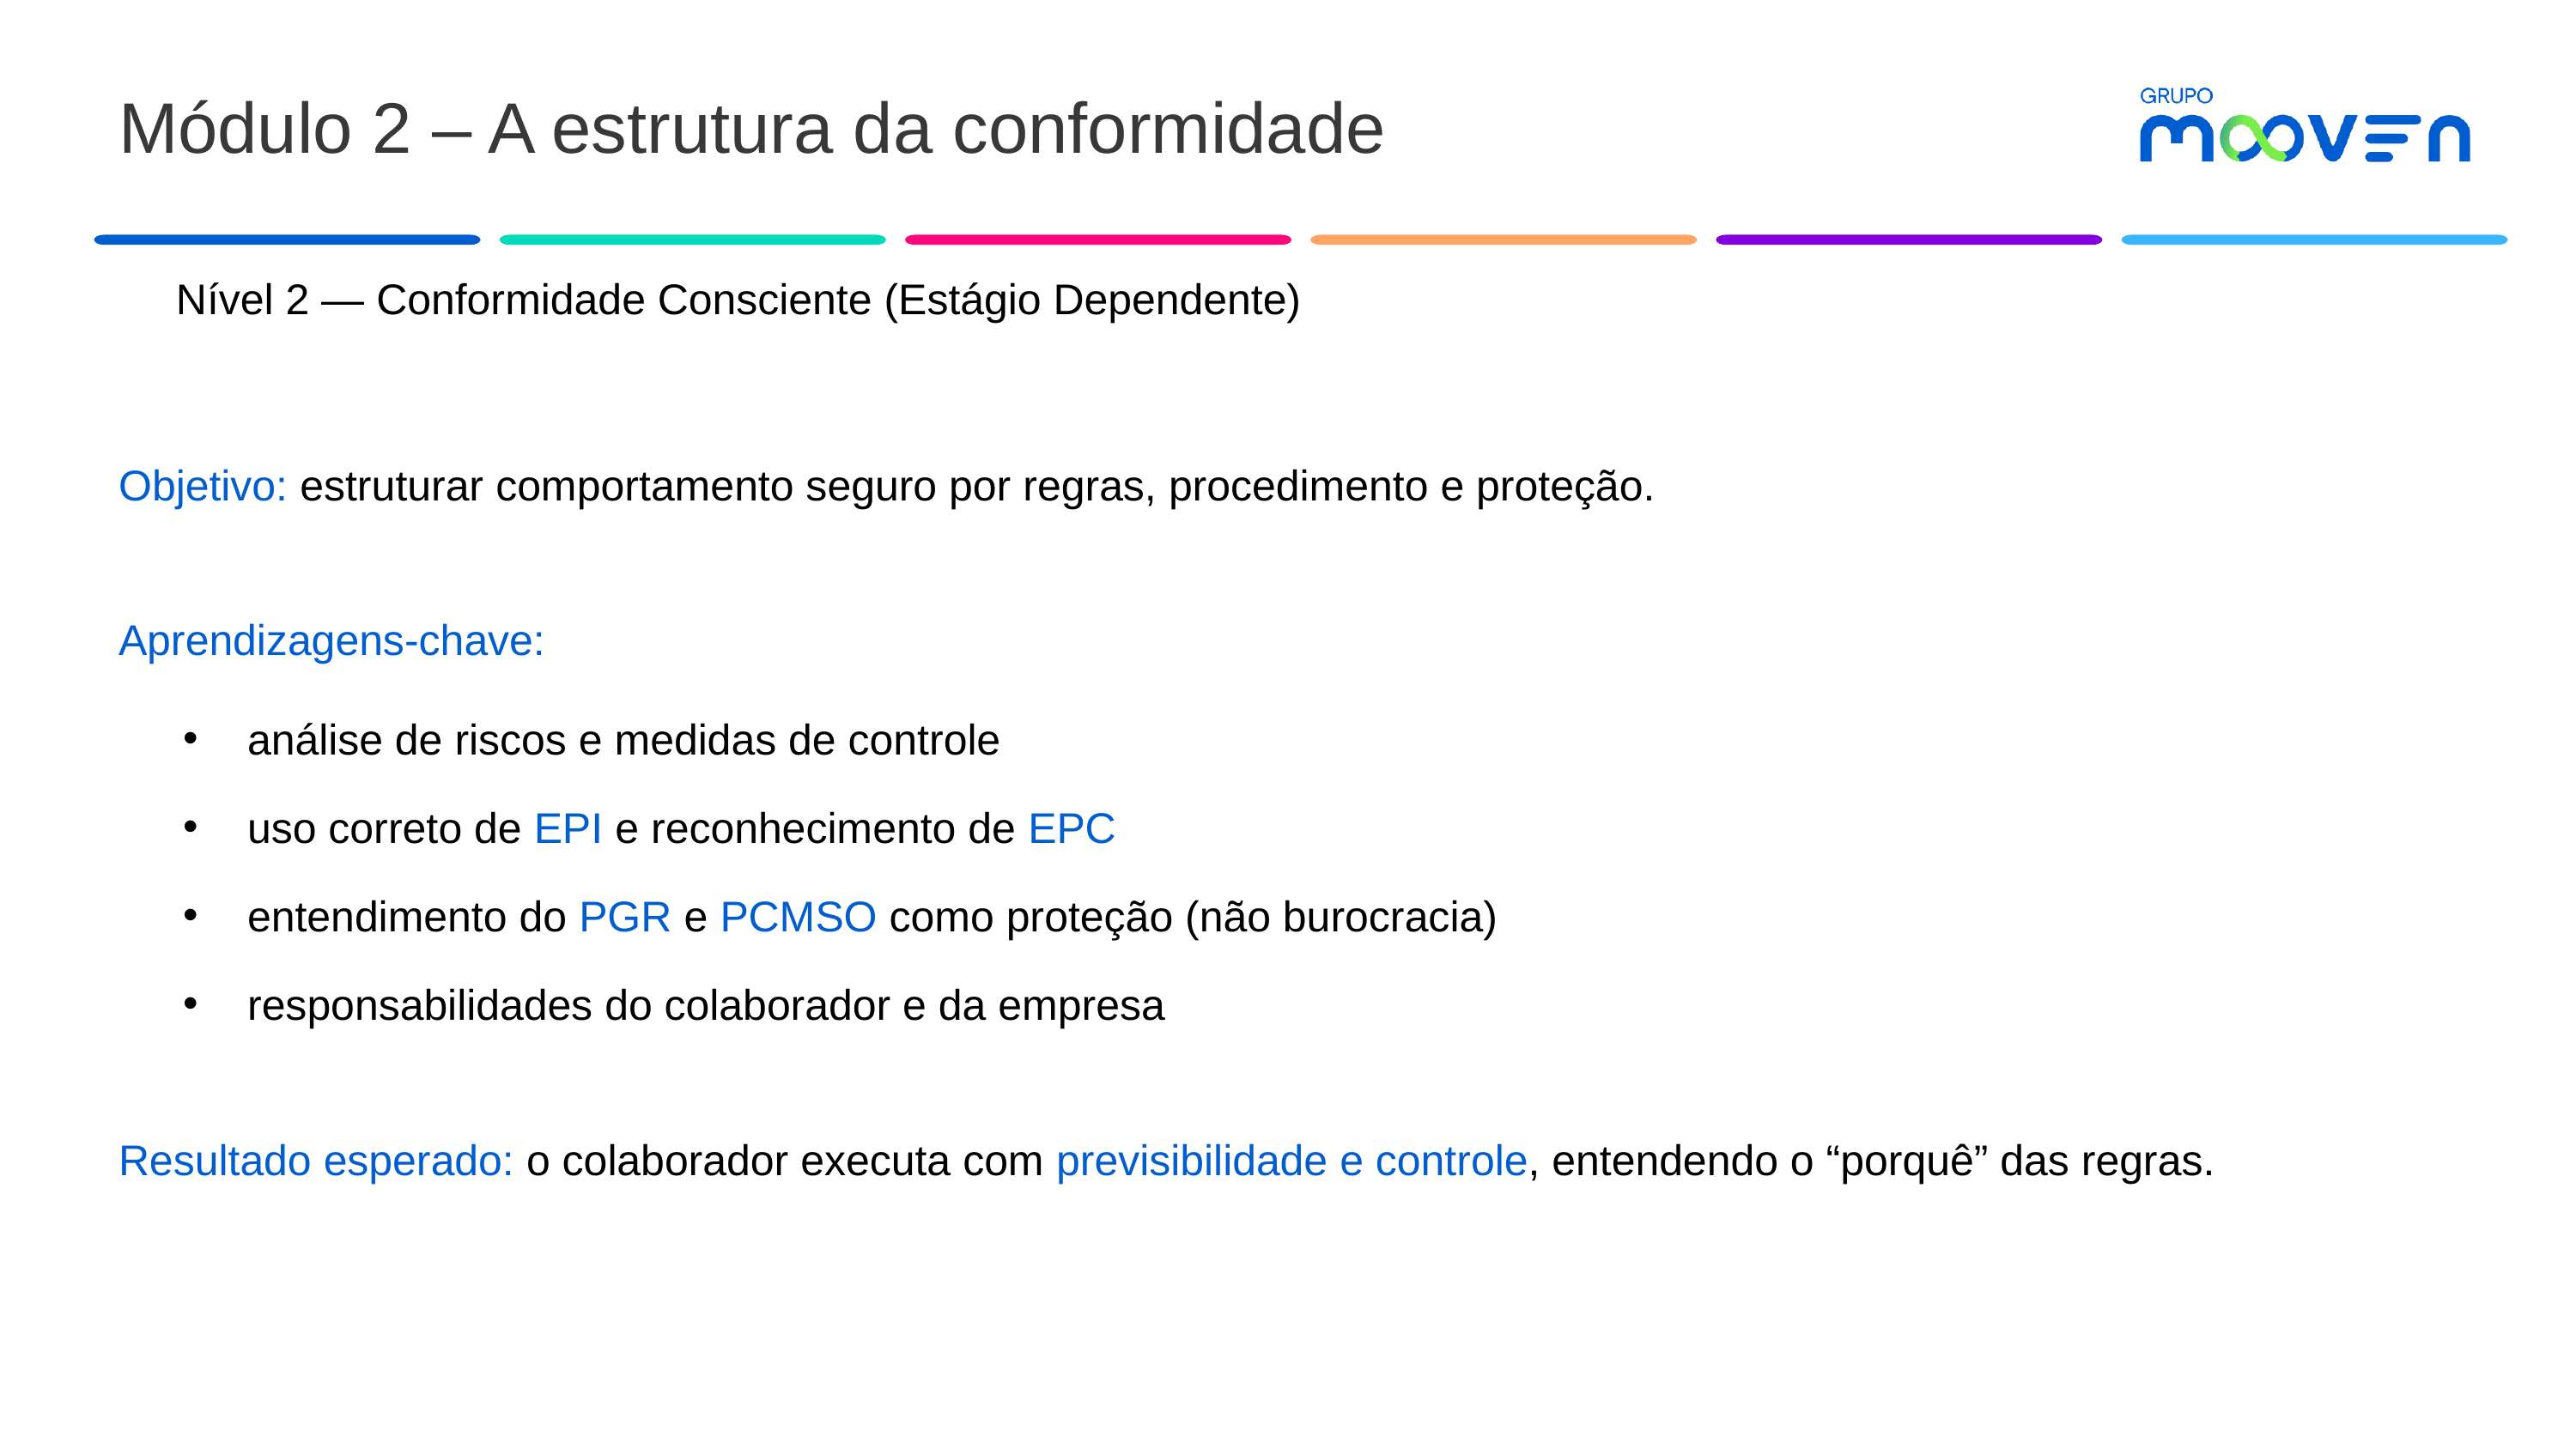

Módulo 2 – A estrutura da conformidade

Nível 2 — Conformidade Consciente (Estágio Dependente)
Objetivo: estruturar comportamento seguro por regras, procedimento e proteção.
Aprendizagens-chave:
análise de riscos e medidas de controle
uso correto de EPI e reconhecimento de EPC
entendimento do PGR e PCMSO como proteção (não burocracia)
responsabilidades do colaborador e da empresa
Resultado esperado: o colaborador executa com previsibilidade e controle, entendendo o “porquê” das regras.